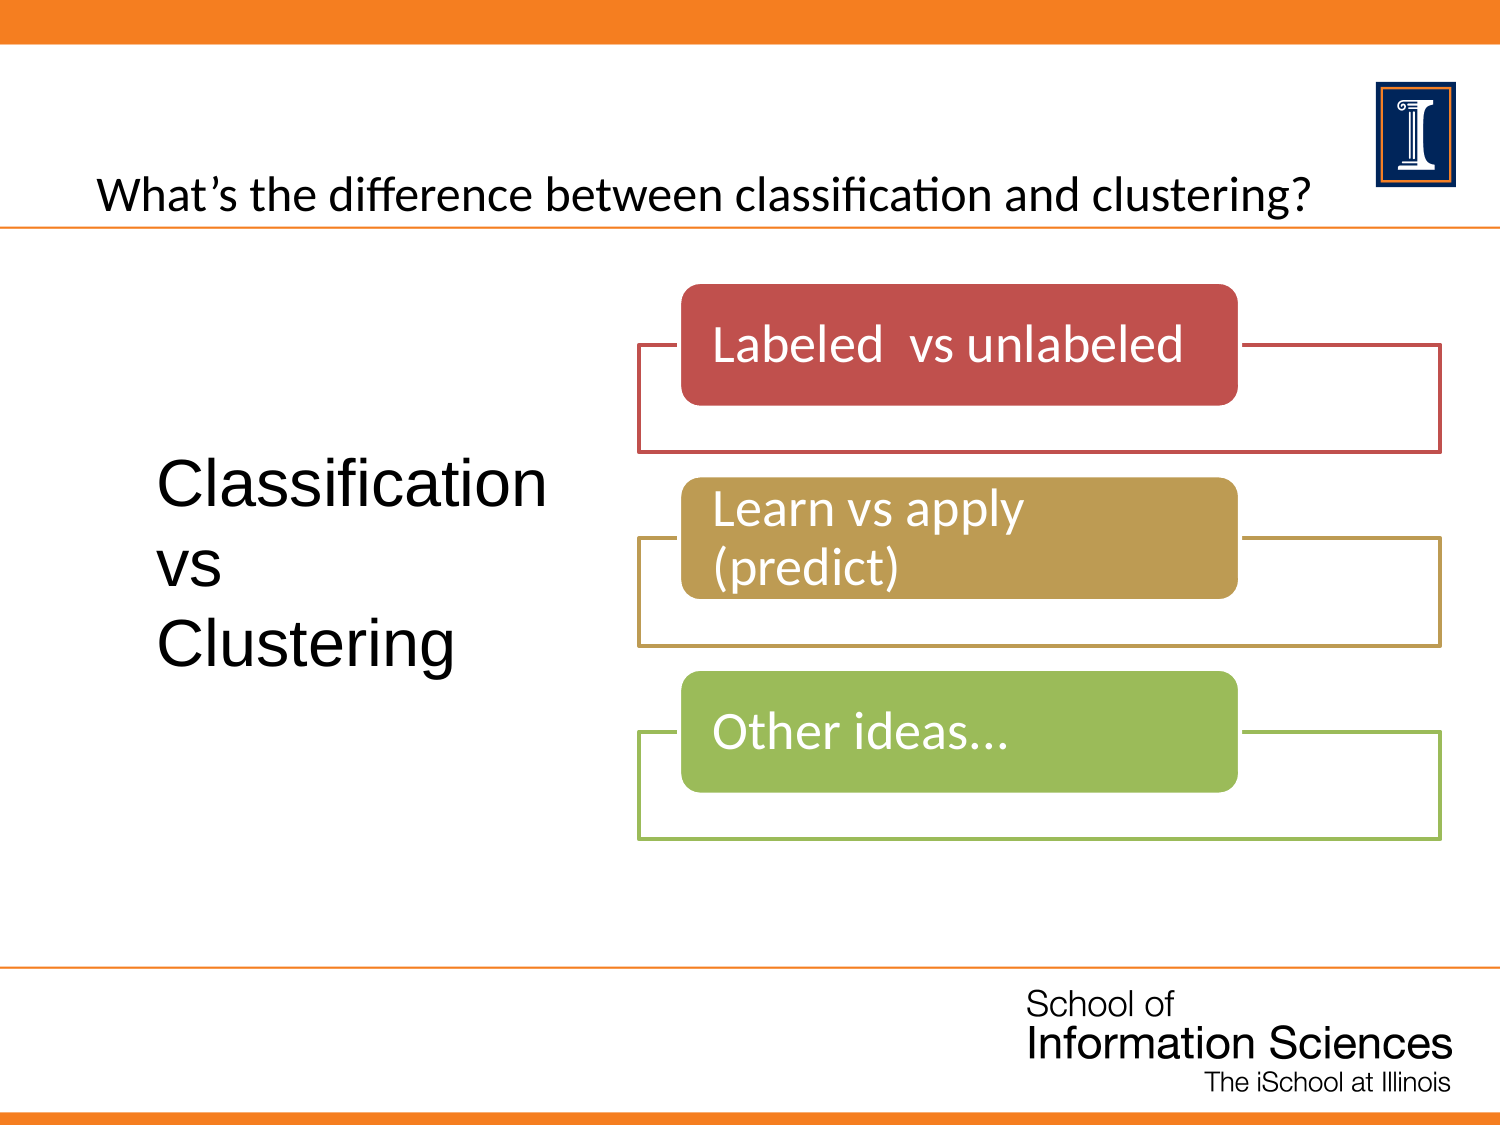

What’s the difference between classification and clustering?
Classification
vs
Clustering
Labeled  vs unlabeled
Learn vs apply (predict)
Other ideas...
# Difference between clustering and classification.
4